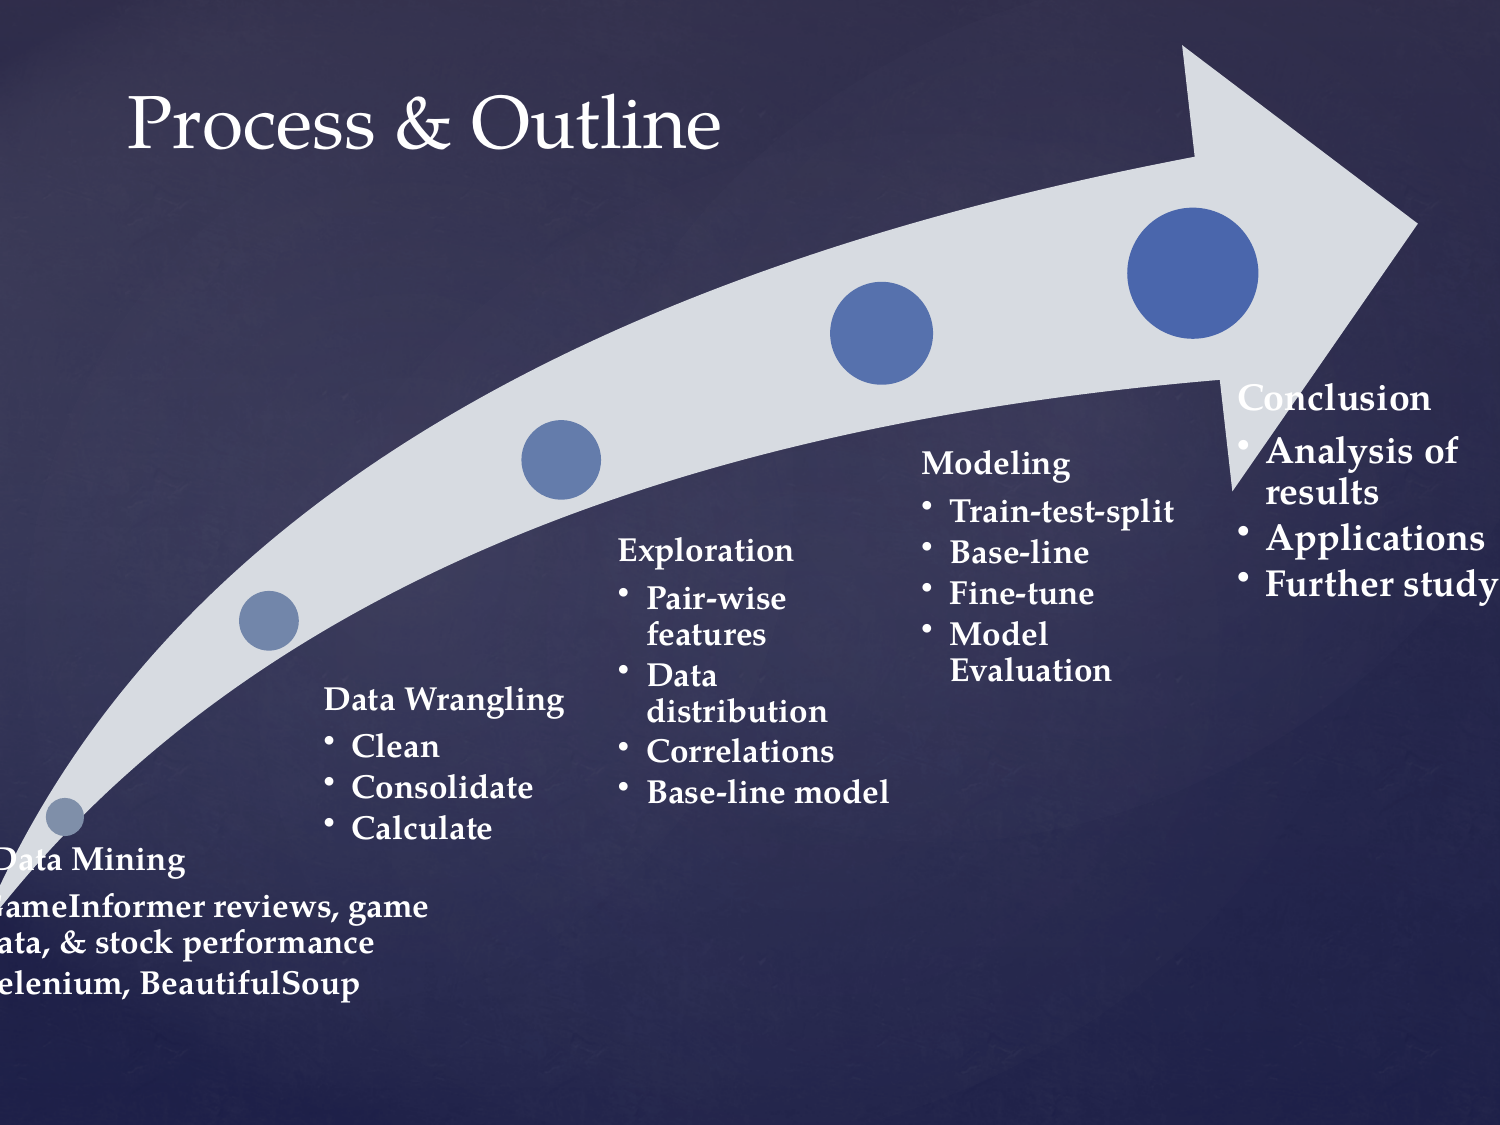

Data Mining
GameInformer reviews, game data, & stock performance
Selenium, BeautifulSoup
Data Wrangling
Clean
Consolidate
Calculate
Exploration
Pair-wise features
Data distribution
Correlations
Base-line model
Modeling
Train-test-split
Base-line
Fine-tune
Model Evaluation
Conclusion
Analysis of results
Applications
Further study
Process & Outline